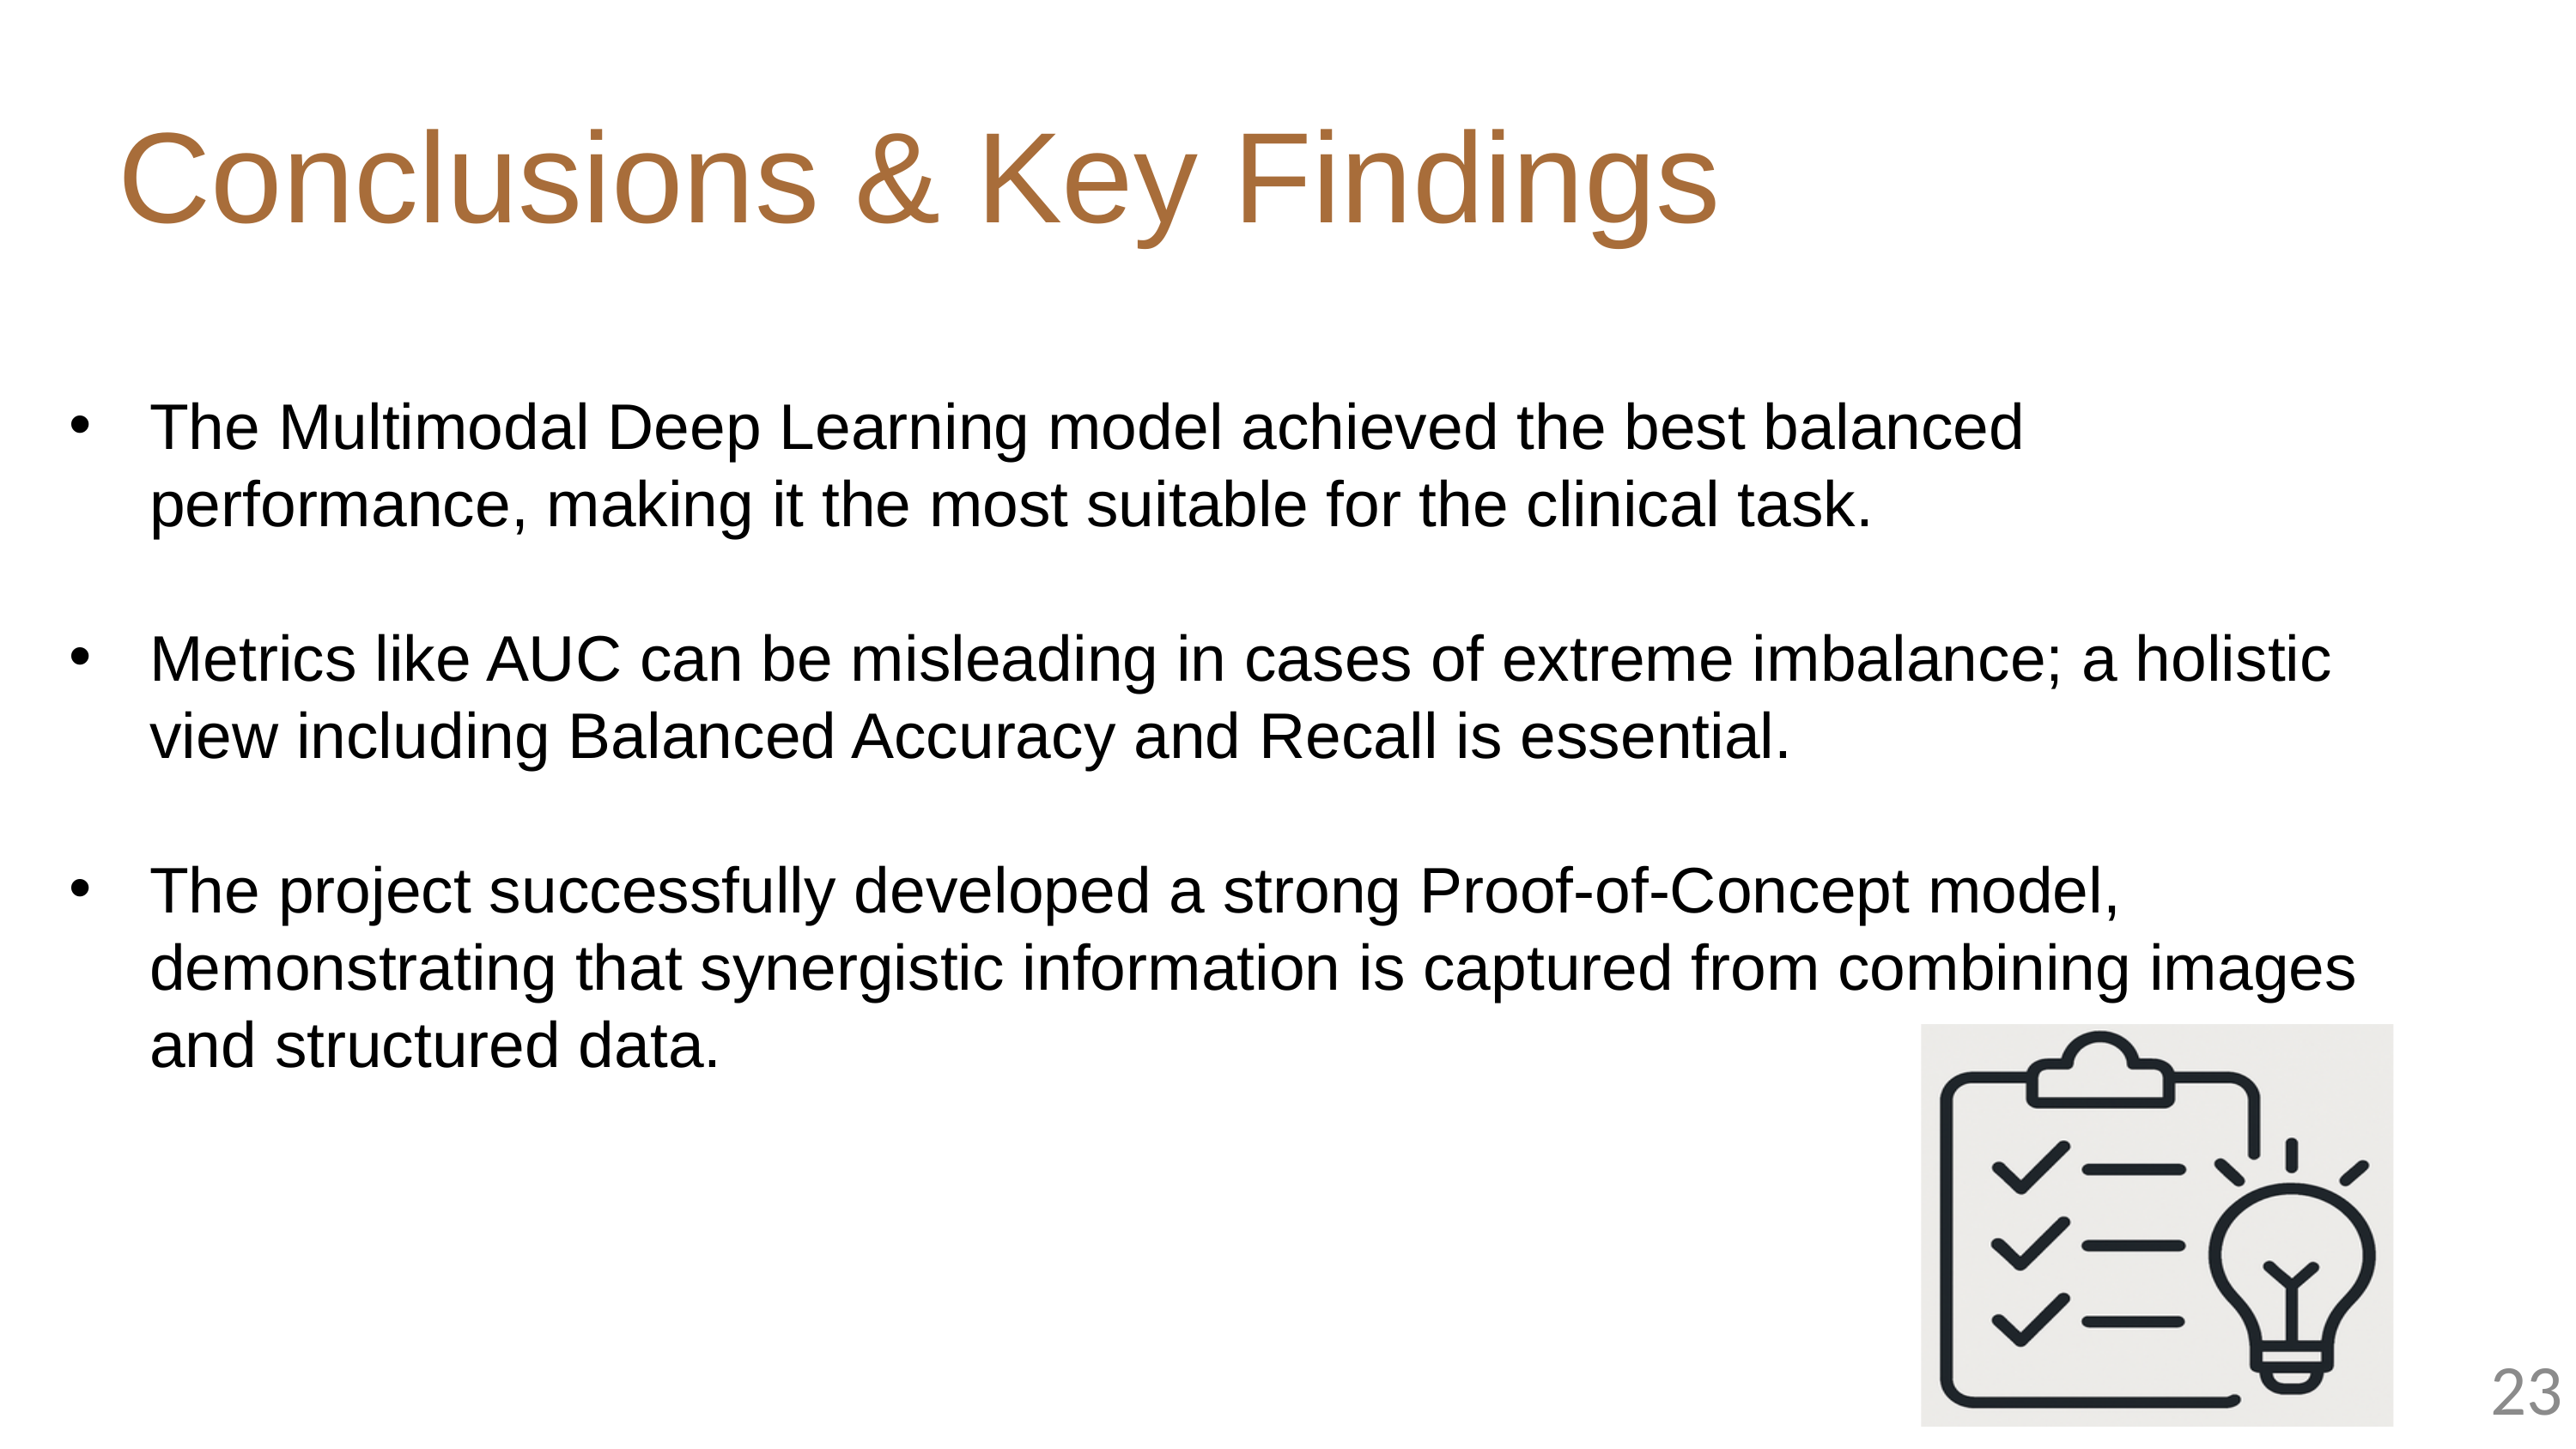

Conclusions & Key Findings
The Multimodal Deep Learning model achieved the best balanced performance, making it the most suitable for the clinical task.

Metrics like AUC can be misleading in cases of extreme imbalance; a holistic view including Balanced Accuracy and Recall is essential.

The project successfully developed a strong Proof-of-Concept model, demonstrating that synergistic information is captured from combining images and structured data.

23